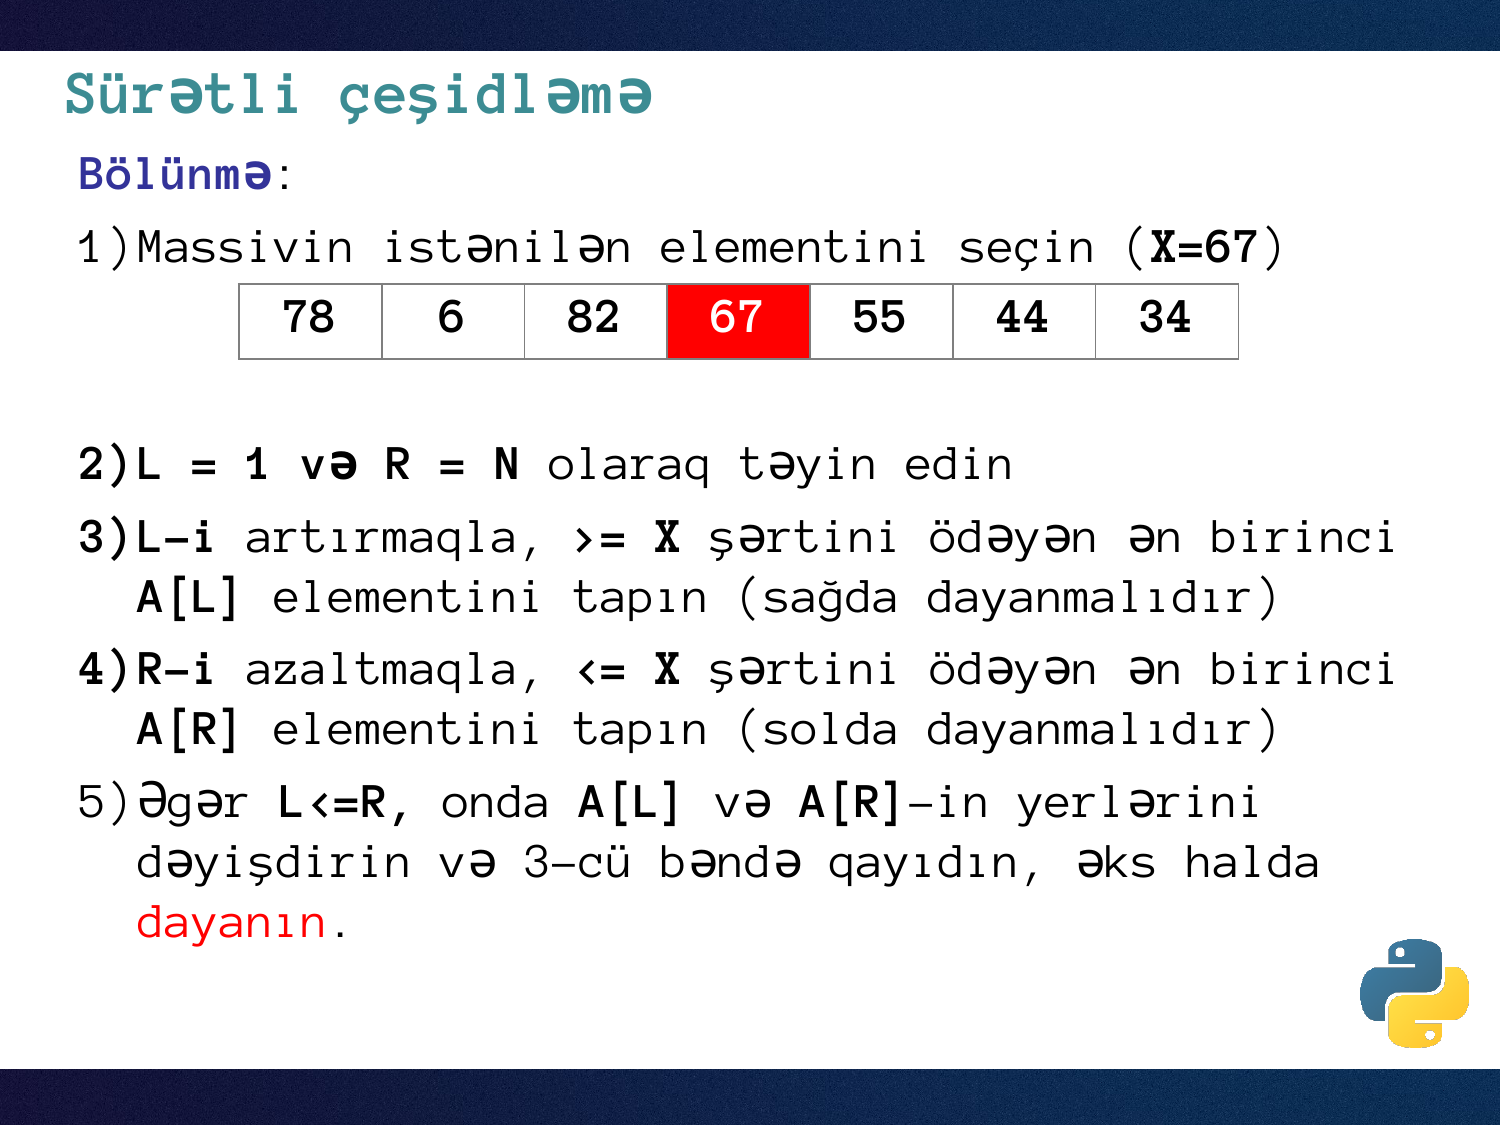

# Sürətli çeşidləmə
Bölünmə:
Massivin istənilən elementini seçin (X=67)

L = 1 və R = N olaraq təyin edin
L-i artırmaqla, >= X şərtini ödəyən ən birinci A[L] elementini tapın (sağda dayanmalıdır)
R-i azaltmaqla, <= X şərtini ödəyən ən birinci A[R] elementini tapın (solda dayanmalıdır)
Əgər L<=R, onda A[L] və A[R]-in yerlərini dəyişdirin və 3-cü bəndə qayıdın, əks halda dayanın.
| 78 | 6 | 82 | 67 | 55 | 44 | 34 |
| --- | --- | --- | --- | --- | --- | --- |